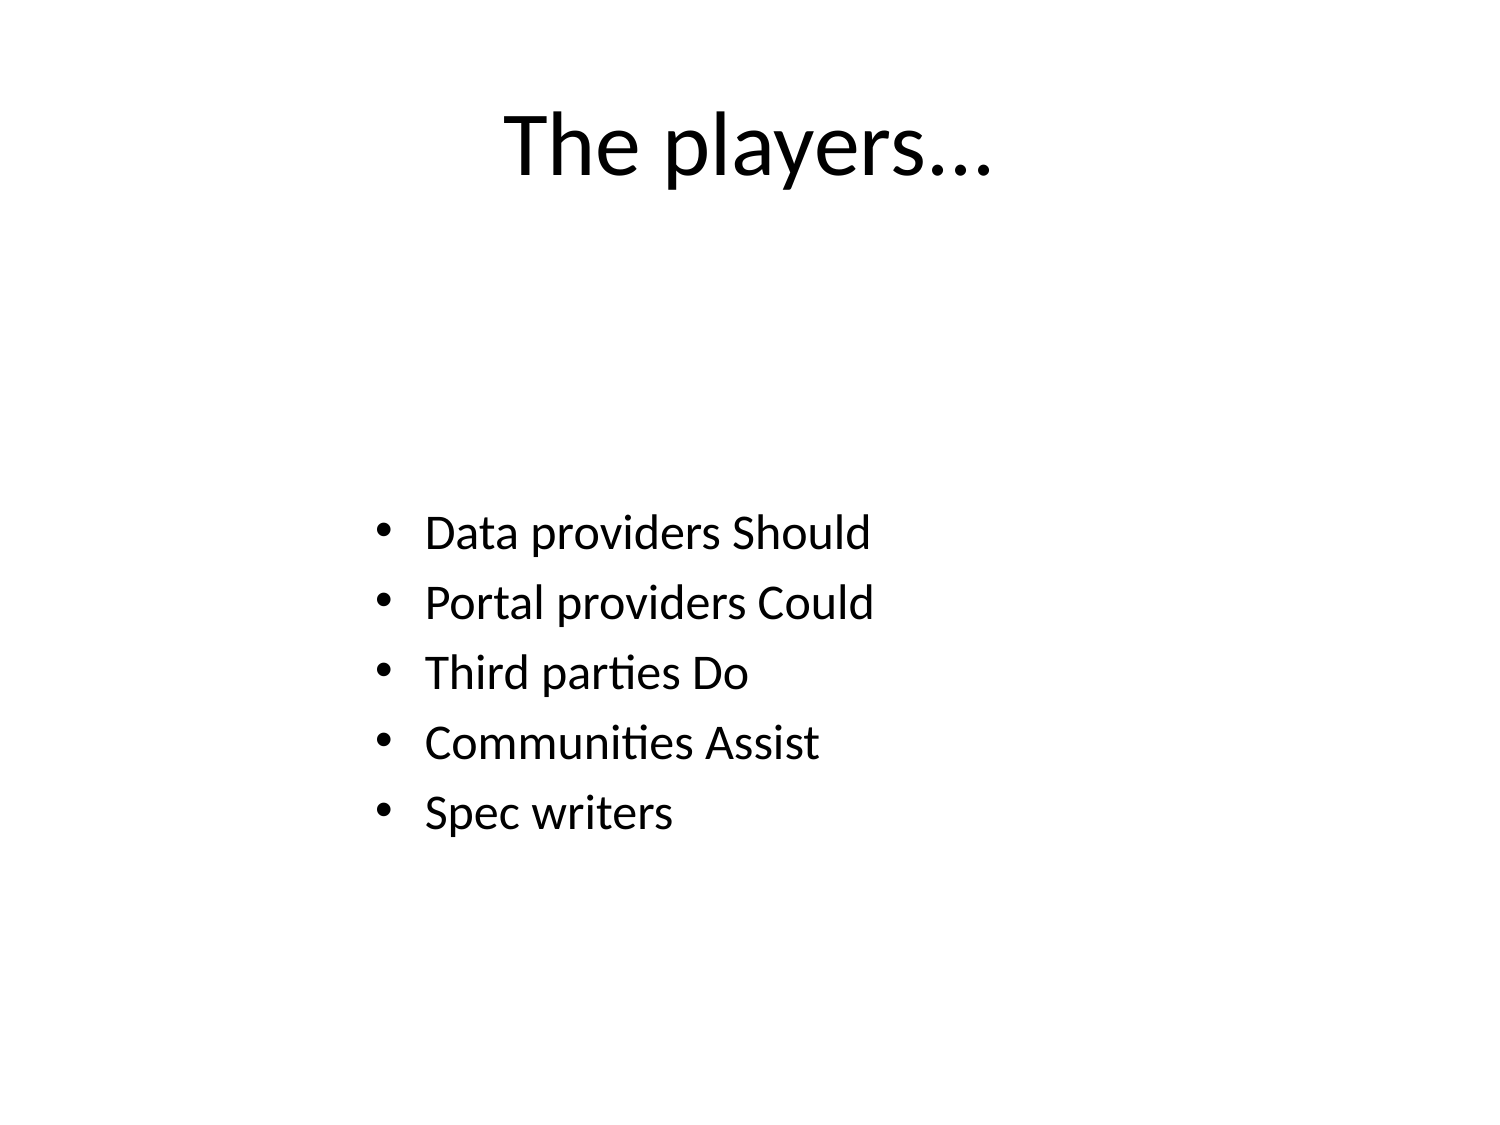

# The players...
Data providers Should
Portal providers Could
Third parties Do
Communities Assist
Spec writers